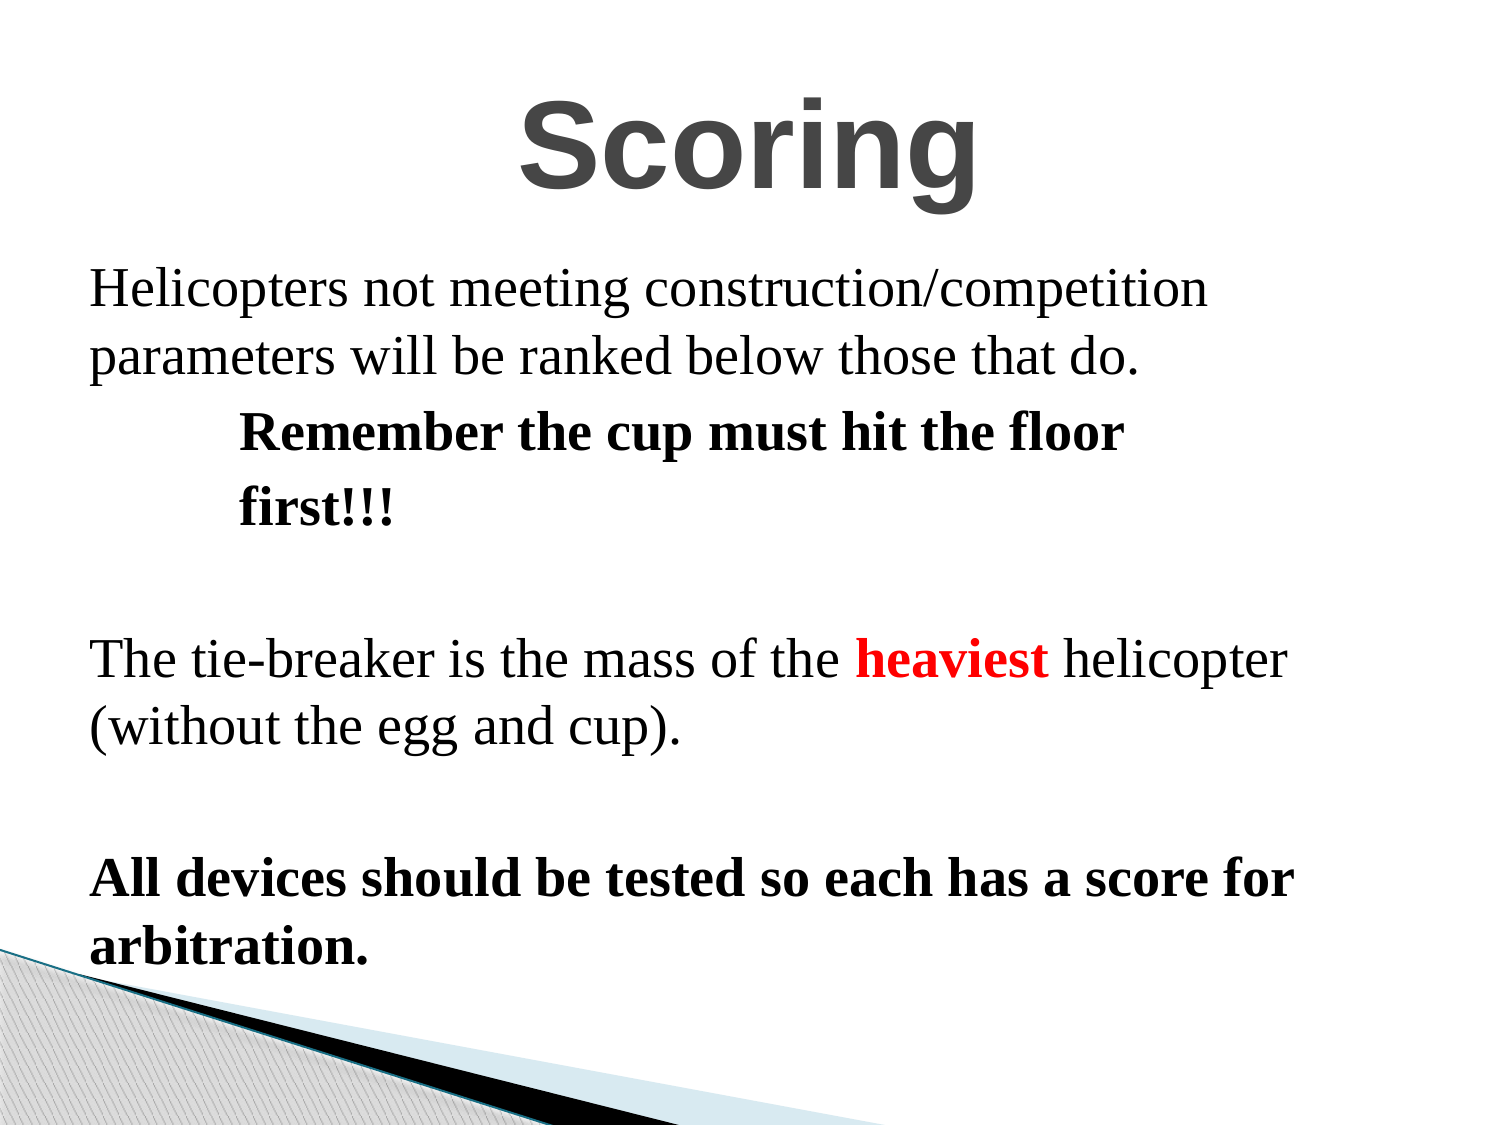

# Scoring
Helicopters not meeting construction/competition parameters will be ranked below those that do.
	Remember the cup must hit the floor
	first!!!

The tie-breaker is the mass of the heaviest helicopter (without the egg and cup).

All devices should be tested so each has a score for arbitration.